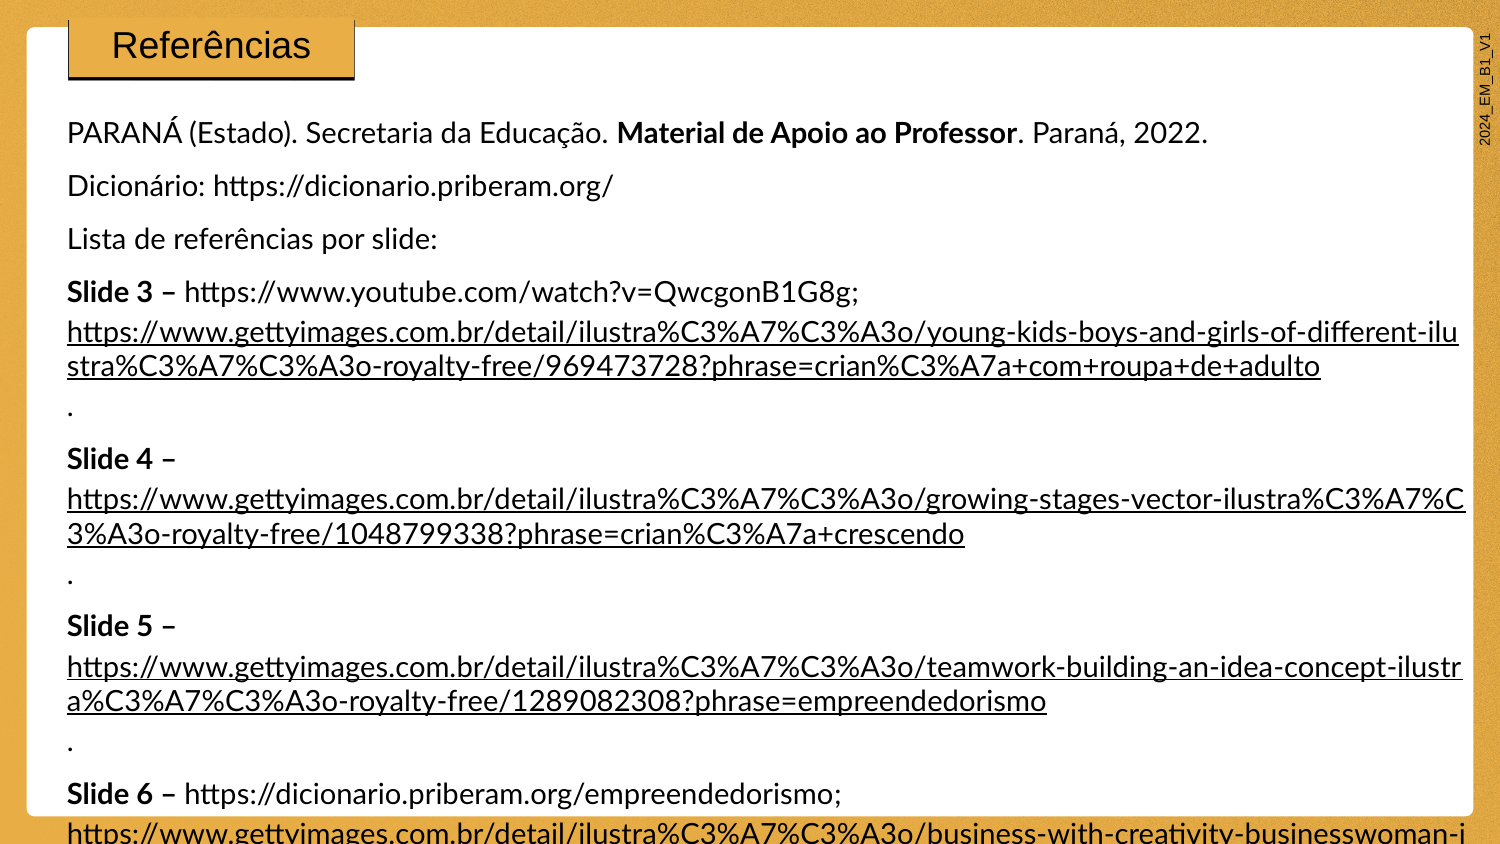

PARANÁ (Estado). Secretaria da Educação. Material de Apoio ao Professor. Paraná, 2022.
Dicionário: https://dicionario.priberam.org/
Lista de referências por slide:
Slide 3 – https://www.youtube.com/watch?v=QwcgonB1G8g; https://www.gettyimages.com.br/detail/ilustra%C3%A7%C3%A3o/young-kids-boys-and-girls-of-different-ilustra%C3%A7%C3%A3o-royalty-free/969473728?phrase=crian%C3%A7a+com+roupa+de+adulto.
Slide 4 – https://www.gettyimages.com.br/detail/ilustra%C3%A7%C3%A3o/growing-stages-vector-ilustra%C3%A7%C3%A3o-royalty-free/1048799338?phrase=crian%C3%A7a+crescendo.
Slide 5 – https://www.gettyimages.com.br/detail/ilustra%C3%A7%C3%A3o/teamwork-building-an-idea-concept-ilustra%C3%A7%C3%A3o-royalty-free/1289082308?phrase=empreendedorismo.
Slide 6 – https://dicionario.priberam.org/empreendedorismo; https://www.gettyimages.com.br/detail/ilustra%C3%A7%C3%A3o/business-with-creativity-businesswoman-ilustra%C3%A7%C3%A3o-royalty-free/1415798856?phrase=empreendedorismo.